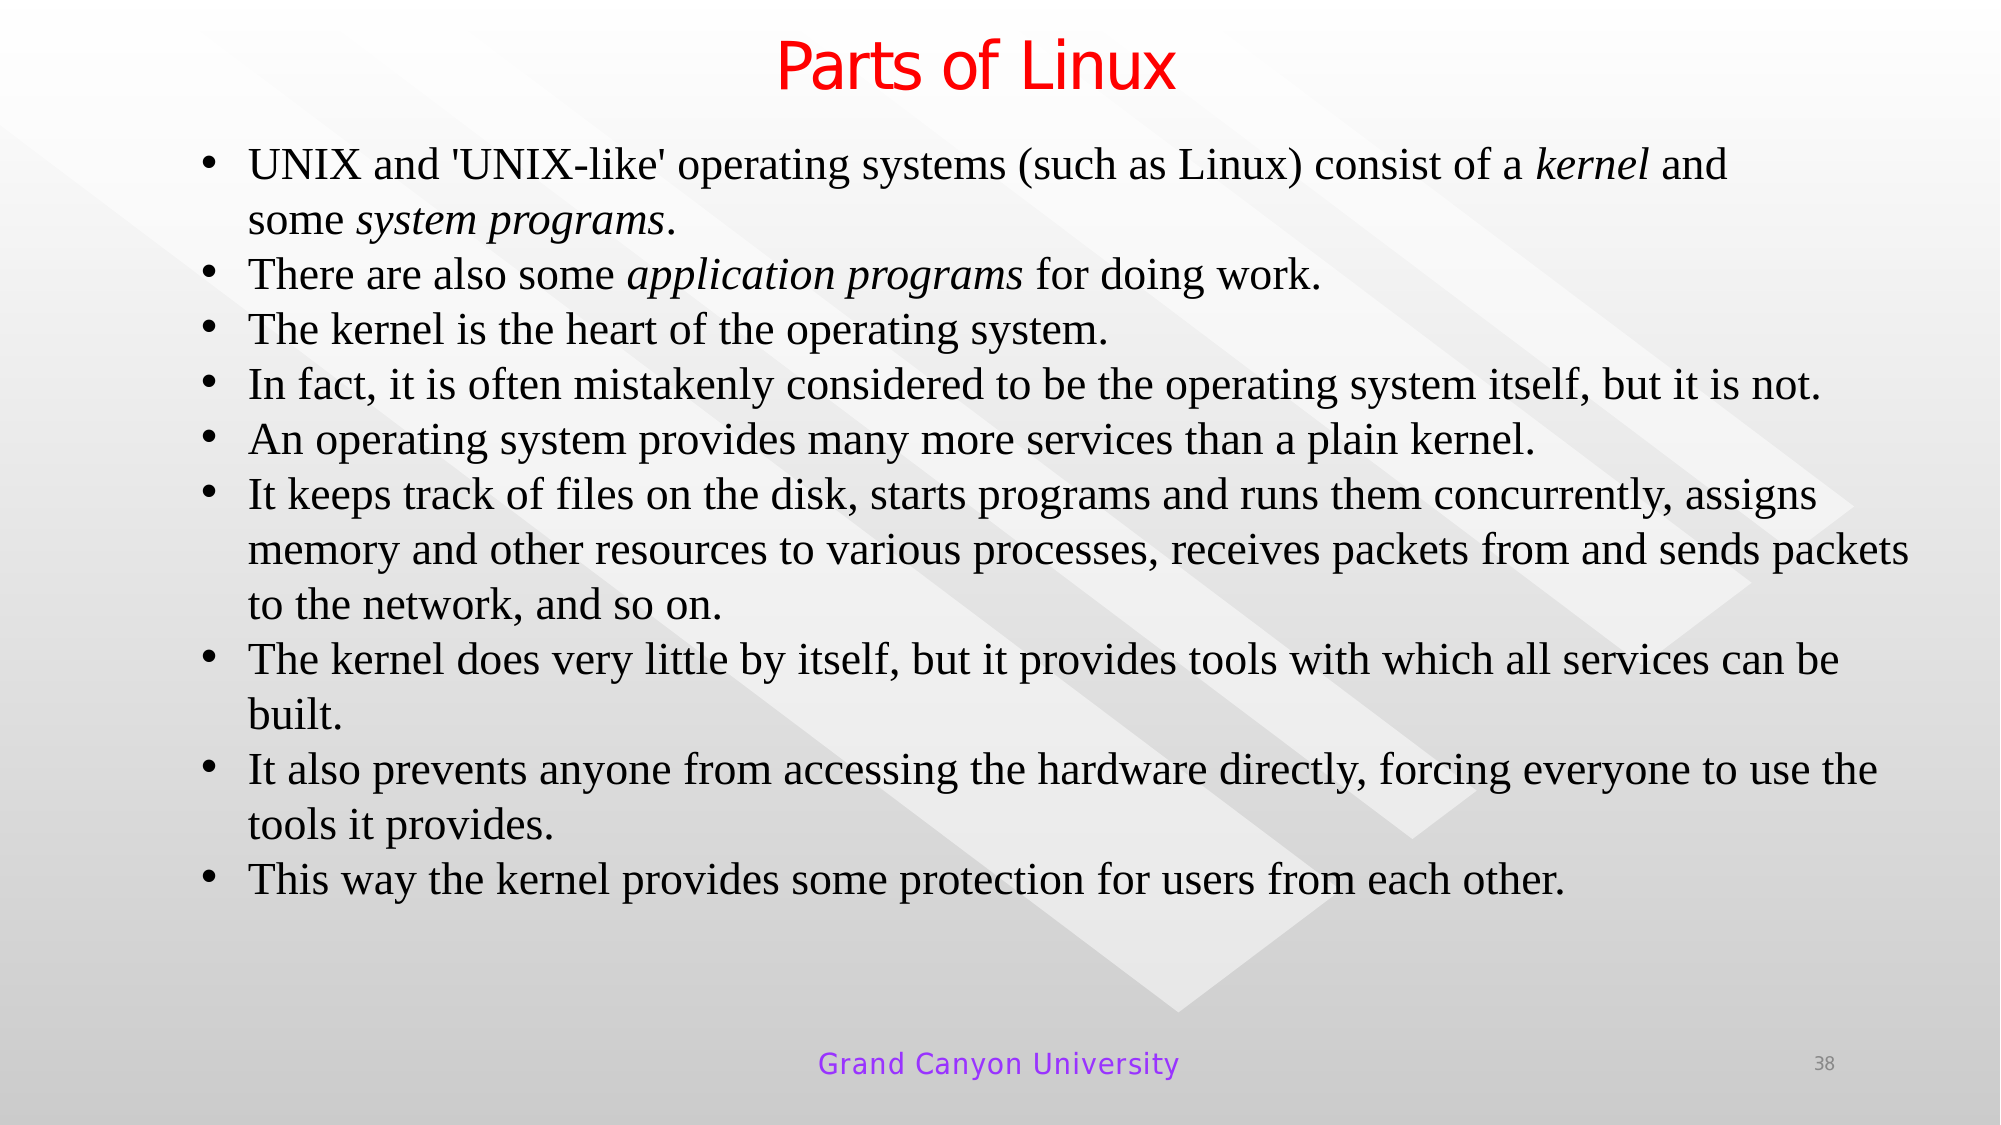

# Parts of Linux
UNIX and 'UNIX-like' operating systems (such as Linux) consist of a kernel and some system programs.
There are also some application programs for doing work.
The kernel is the heart of the operating system.
In fact, it is often mistakenly considered to be the operating system itself, but it is not.
An operating system provides many more services than a plain kernel.
It keeps track of files on the disk, starts programs and runs them concurrently, assigns memory and other resources to various processes, receives packets from and sends packets to the network, and so on.
The kernel does very little by itself, but it provides tools with which all services can be built.
It also prevents anyone from accessing the hardware directly, forcing everyone to use the tools it provides.
This way the kernel provides some protection for users from each other.
Grand Canyon University
38